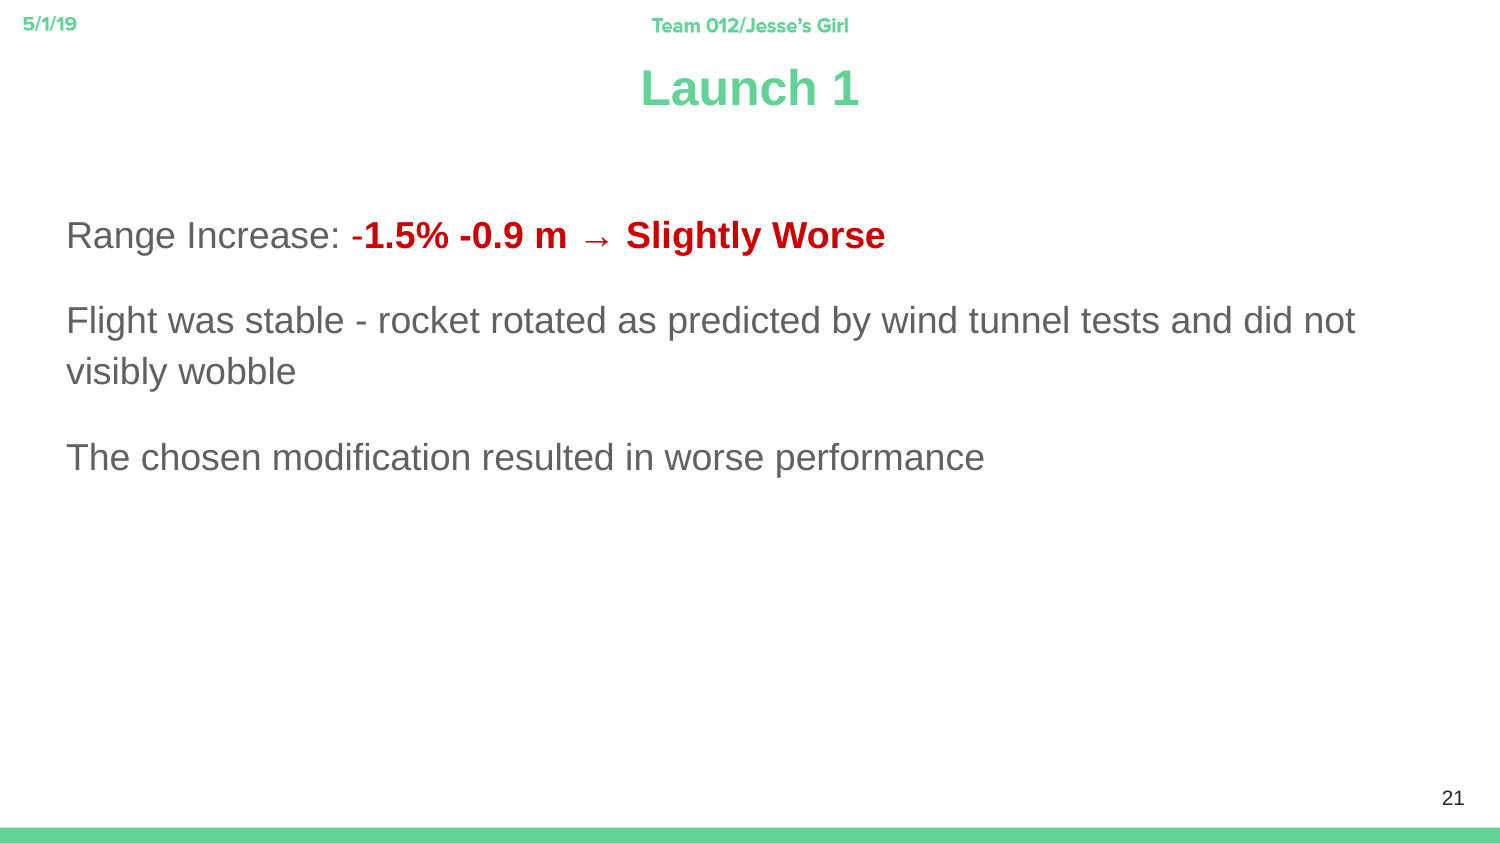

# Launch 1
Range Increase: -1.5% -0.9 m → Slightly Worse
Flight was stable - rocket rotated as predicted by wind tunnel tests and did not visibly wobble
The chosen modification resulted in worse performance

21